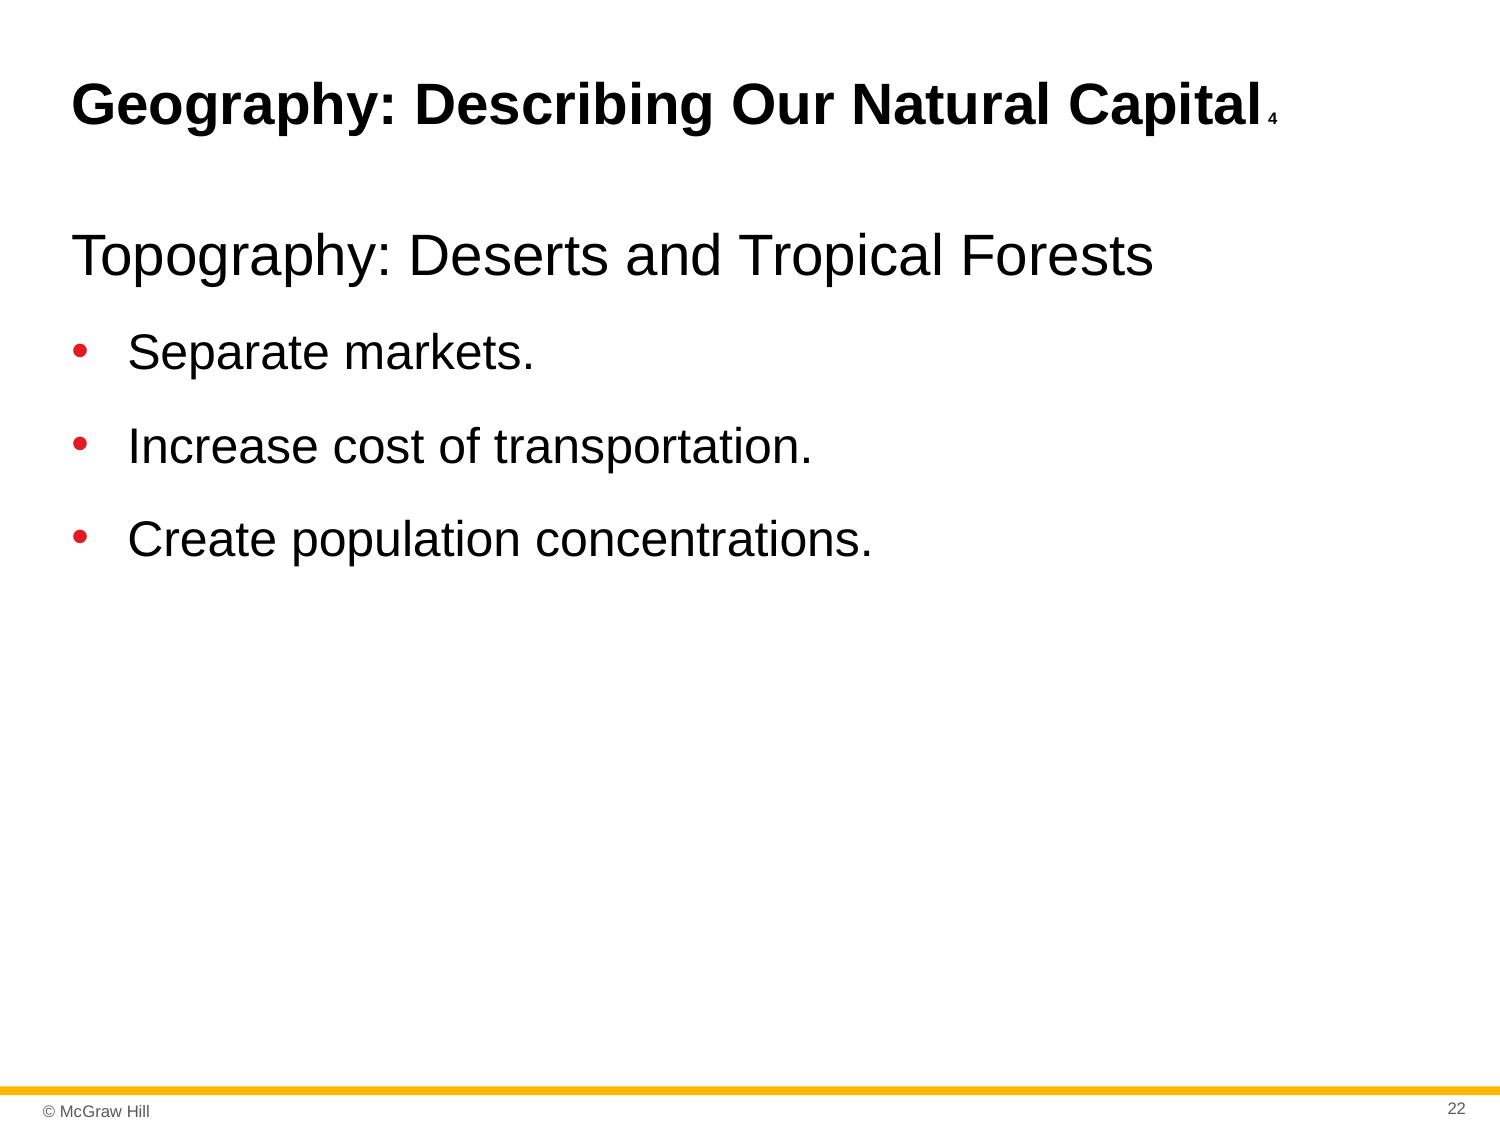

# Geography: Describing Our Natural Capital 4
Topography: Deserts and Tropical Forests
Separate markets.
Increase cost of transportation.
Create population concentrations.

22